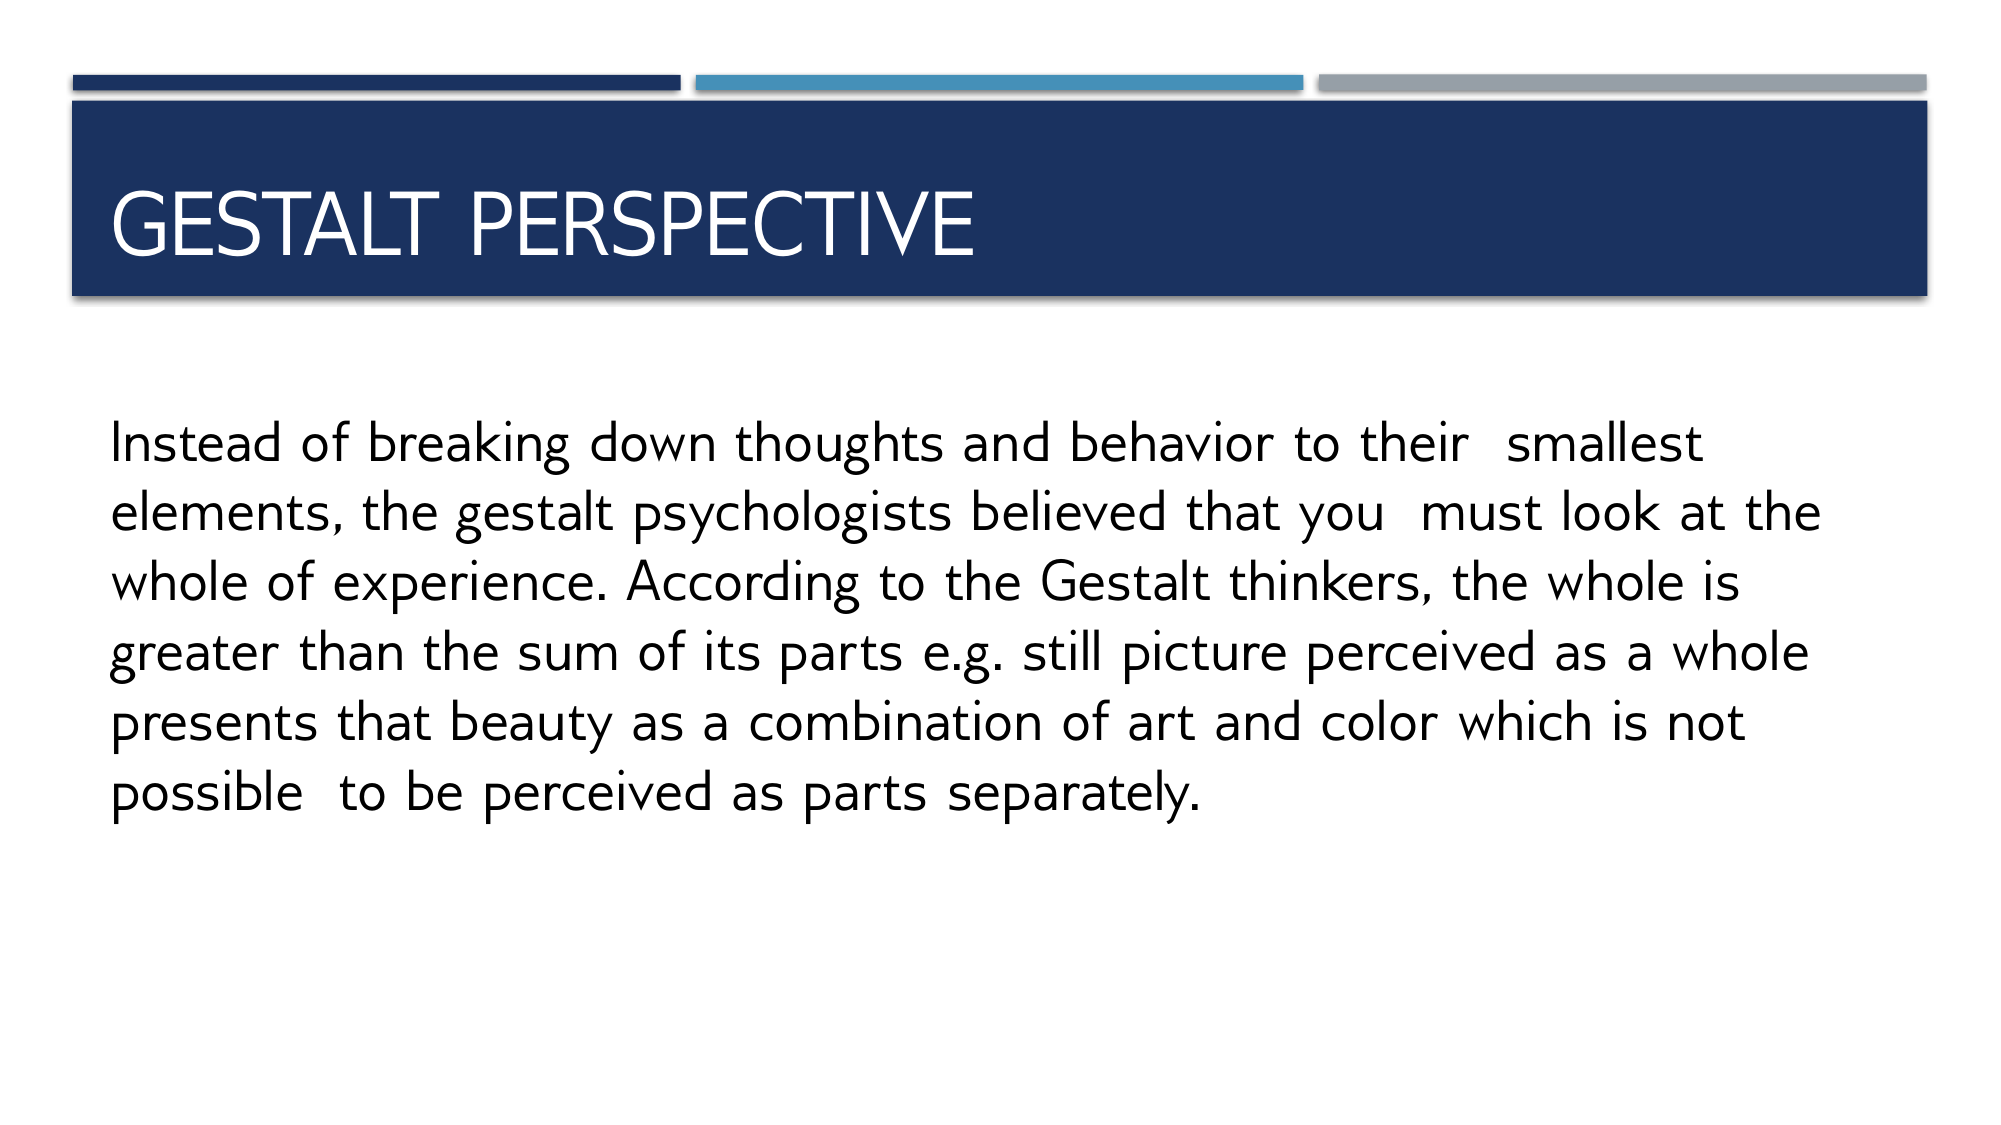

# Gestalt Perspective
Instead of breaking down thoughts and behavior to their  smallest elements, the gestalt psychologists believed that you  must look at the whole of experience. According to the Gestalt thinkers, the whole is greater than the sum of its parts e.g. still picture perceived as a whole presents that beauty as a combination of art and color which is not possible  to be perceived as parts separately.